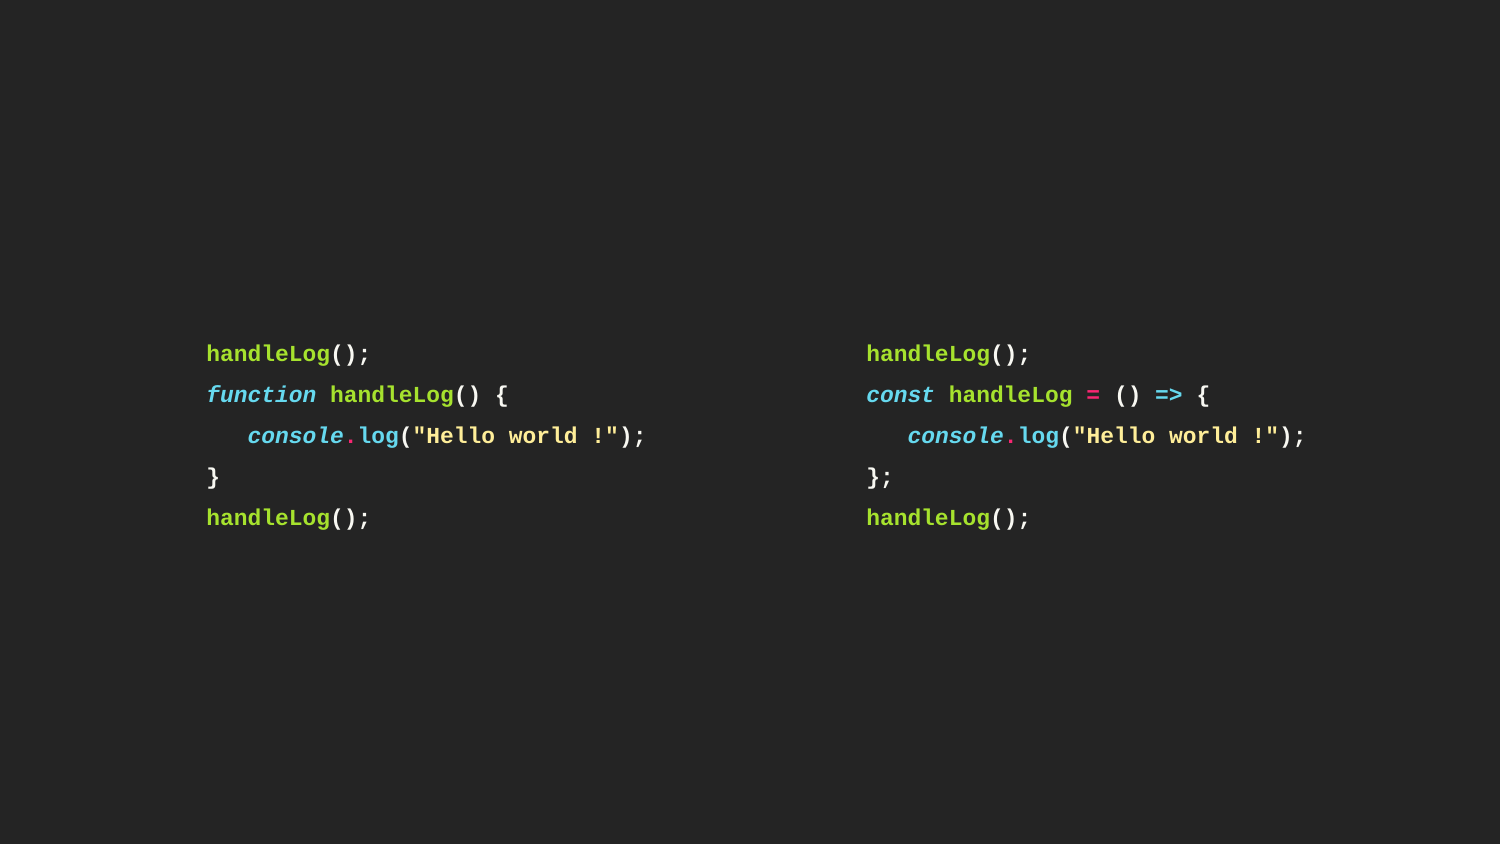

handleLog();
function handleLog() {
   console.log("Hello world !");
}
handleLog();
handleLog();
const handleLog = () => {
   console.log("Hello world !");
};
handleLog();